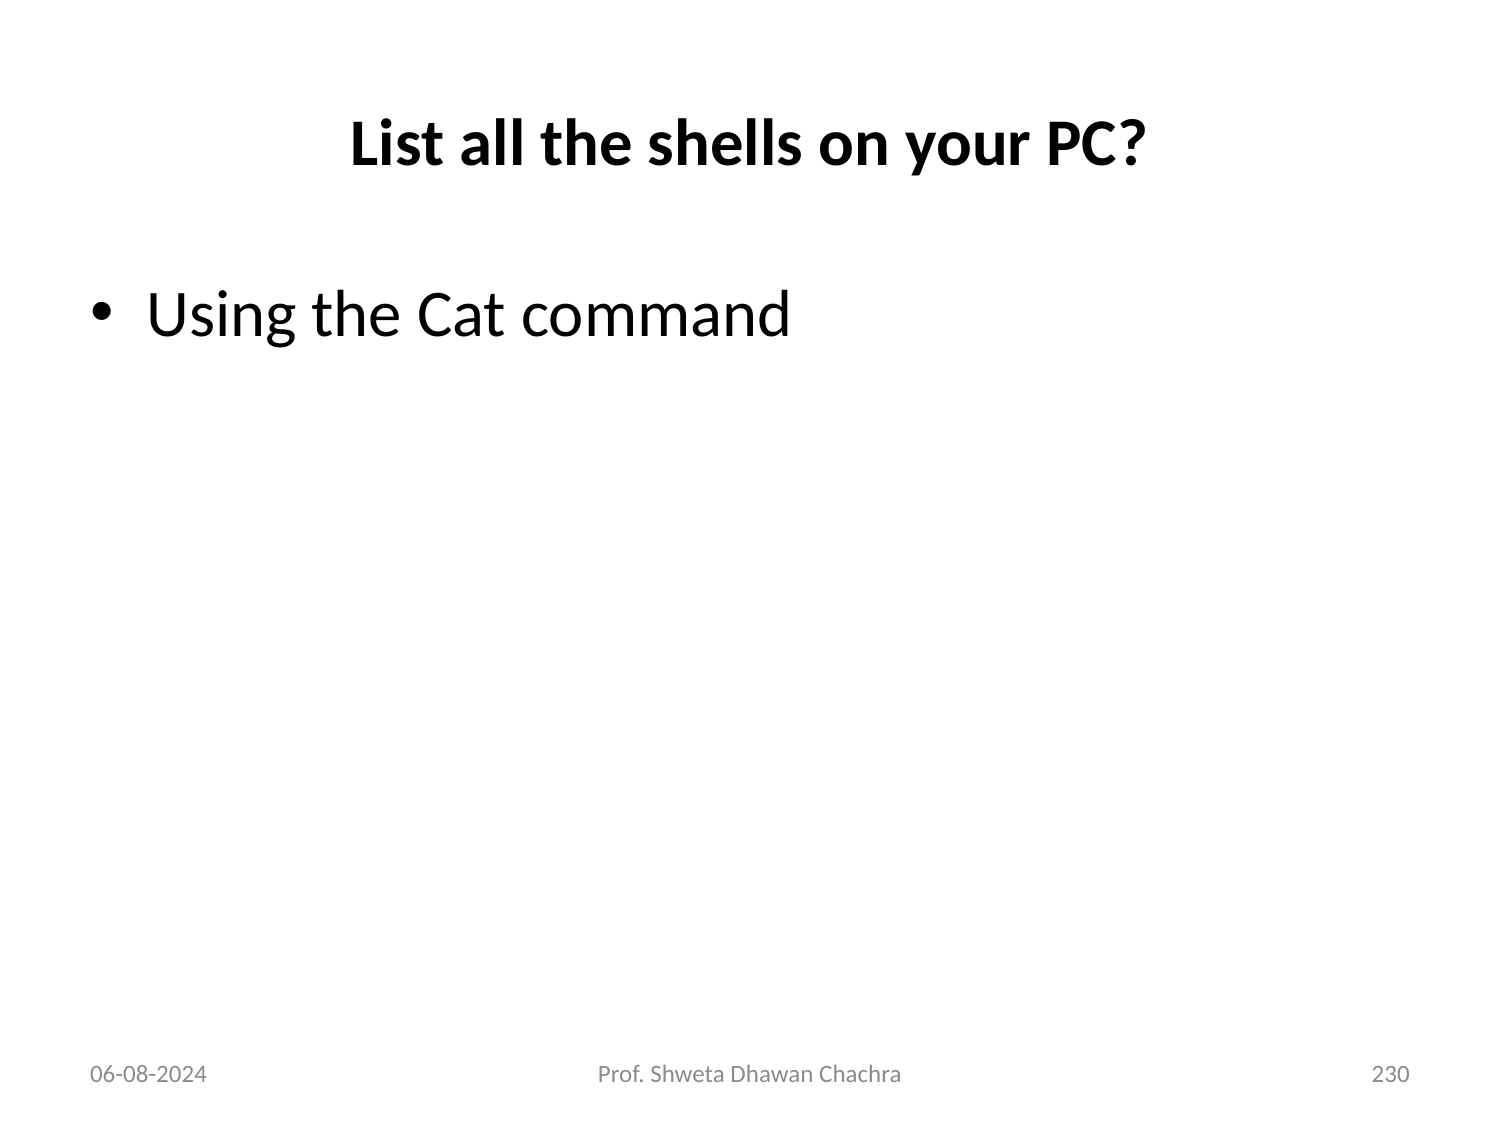

# List all the shells on your PC?
Using the Cat command

06-08-2024
Prof. Shweta Dhawan Chachra
230